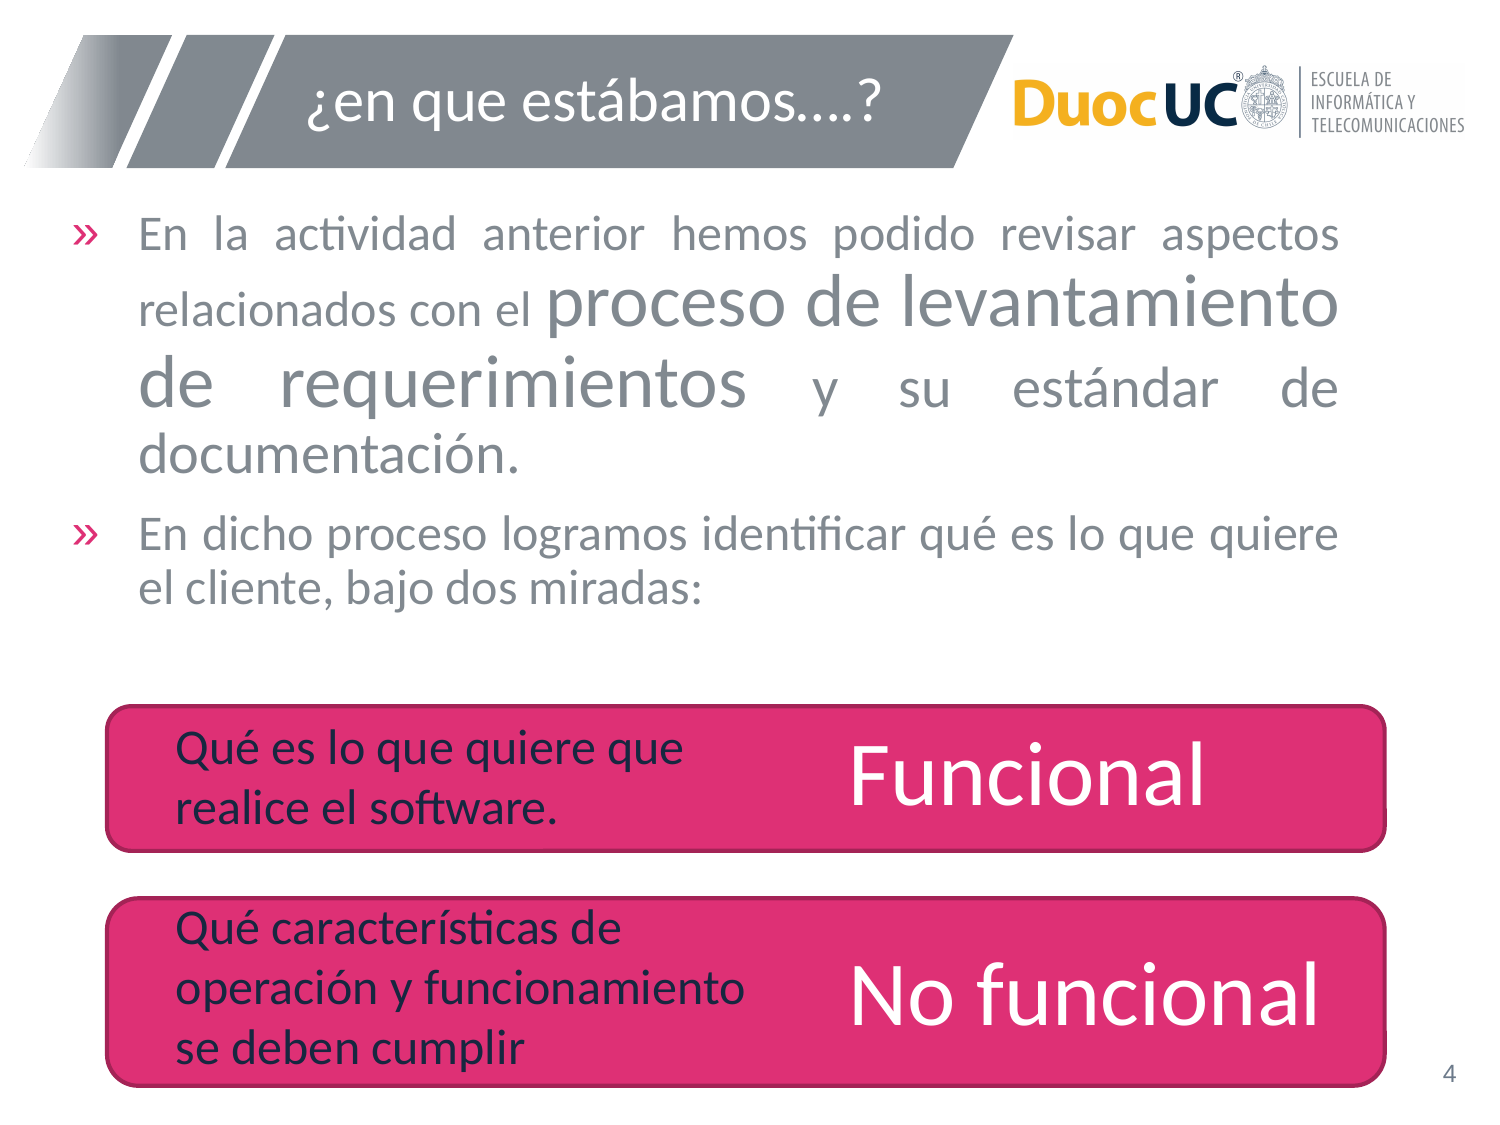

# ¿en que estábamos….?
En la actividad anterior hemos podido revisar aspectos relacionados con el proceso de levantamiento de requerimientos y su estándar de documentación.
En dicho proceso logramos identificar qué es lo que quiere el cliente, bajo dos miradas:

Funcional

No funcional
Qué es lo que quiere que realice el software.

Qué características de operación y funcionamiento se deben cumplir